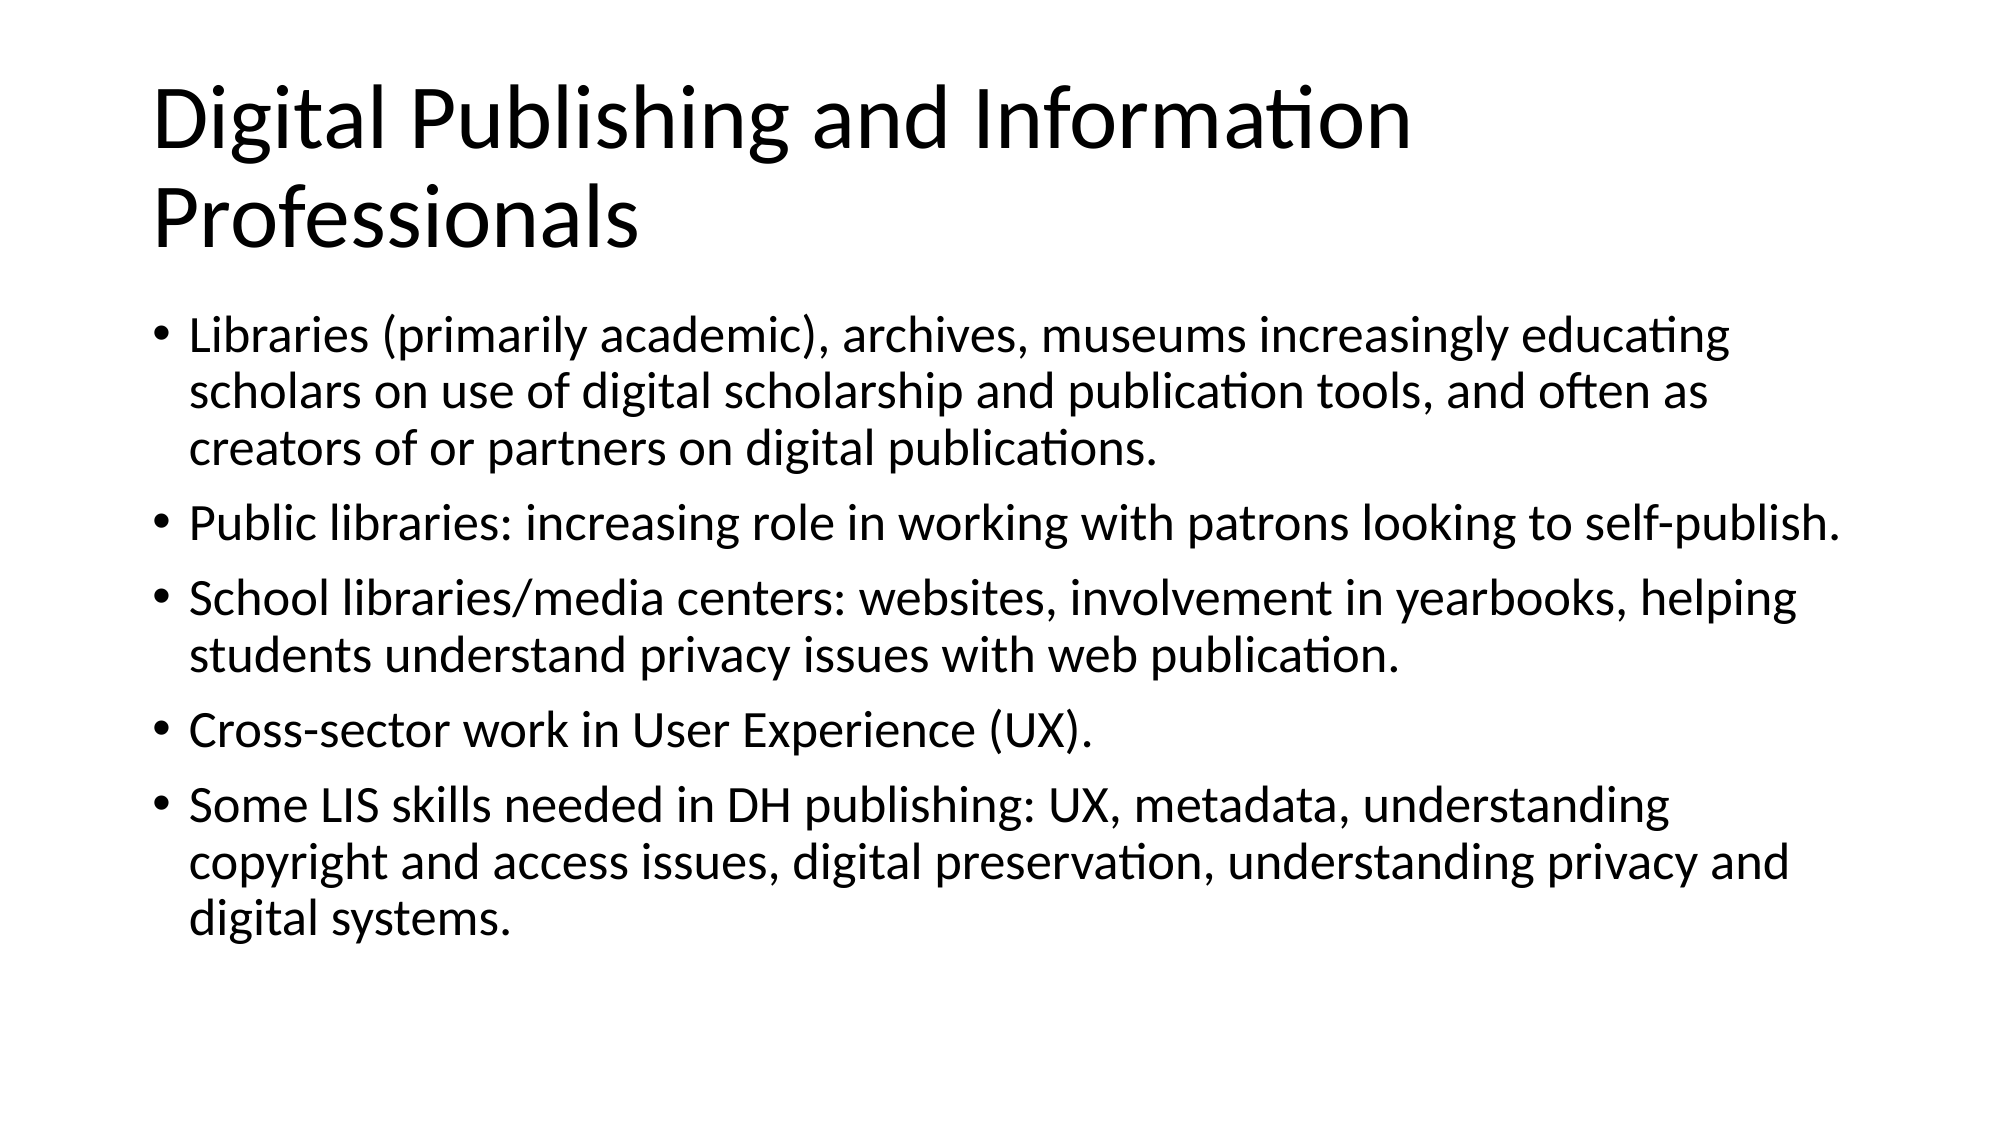

# Digital Publishing and Information Professionals
Libraries (primarily academic), archives, museums increasingly educating scholars on use of digital scholarship and publication tools, and often as creators of or partners on digital publications.
Public libraries: increasing role in working with patrons looking to self-publish.
School libraries/media centers: websites, involvement in yearbooks, helping students understand privacy issues with web publication.
Cross-sector work in User Experience (UX).
Some LIS skills needed in DH publishing: UX, metadata, understanding copyright and access issues, digital preservation, understanding privacy and digital systems.